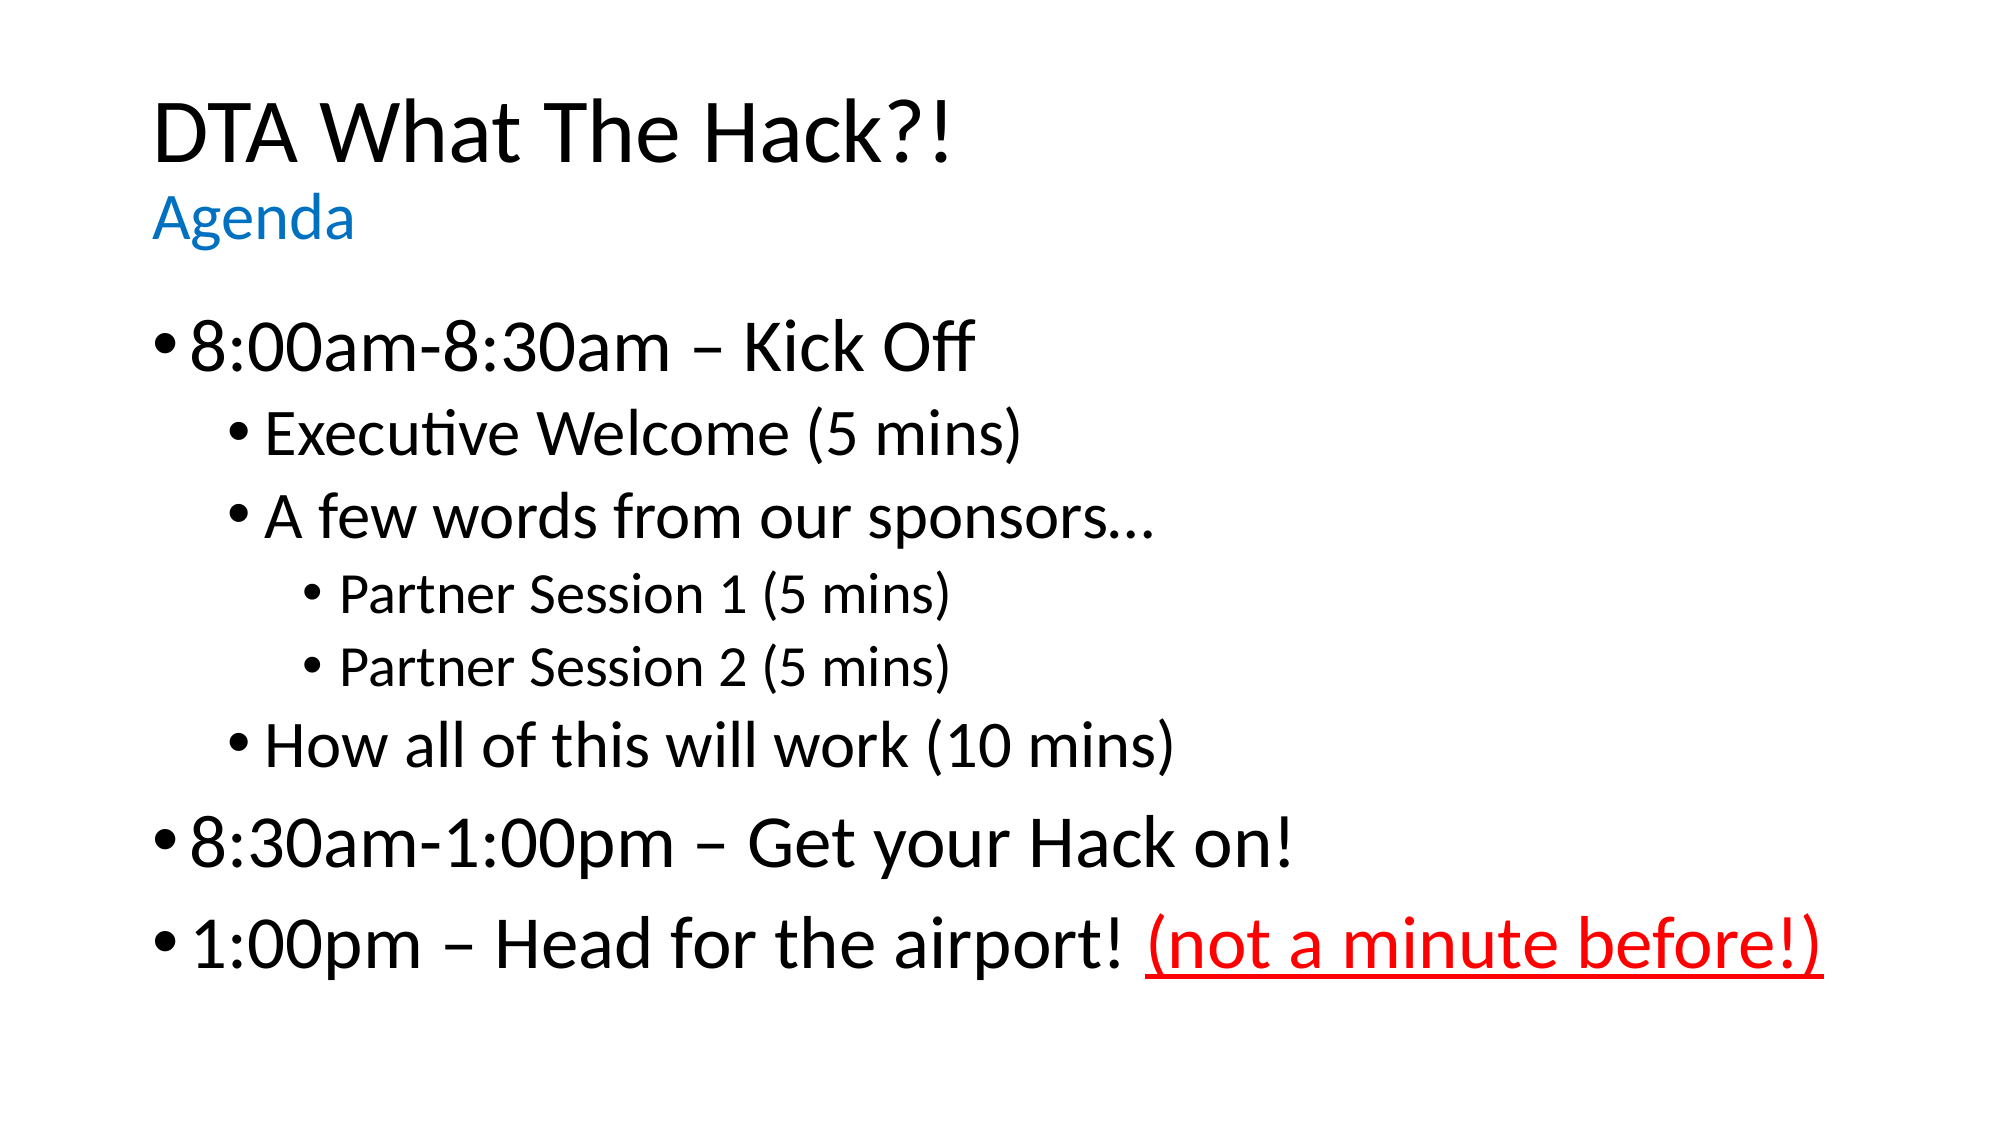

# DTA What The Hack?! Agenda
8:00am-8:30am – Kick Off
Executive Welcome (5 mins)
A few words from our sponsors…
Partner Session 1 (5 mins)
Partner Session 2 (5 mins)
How all of this will work (10 mins)
8:30am-1:00pm – Get your Hack on!
1:00pm – Head for the airport! (not a minute before!)